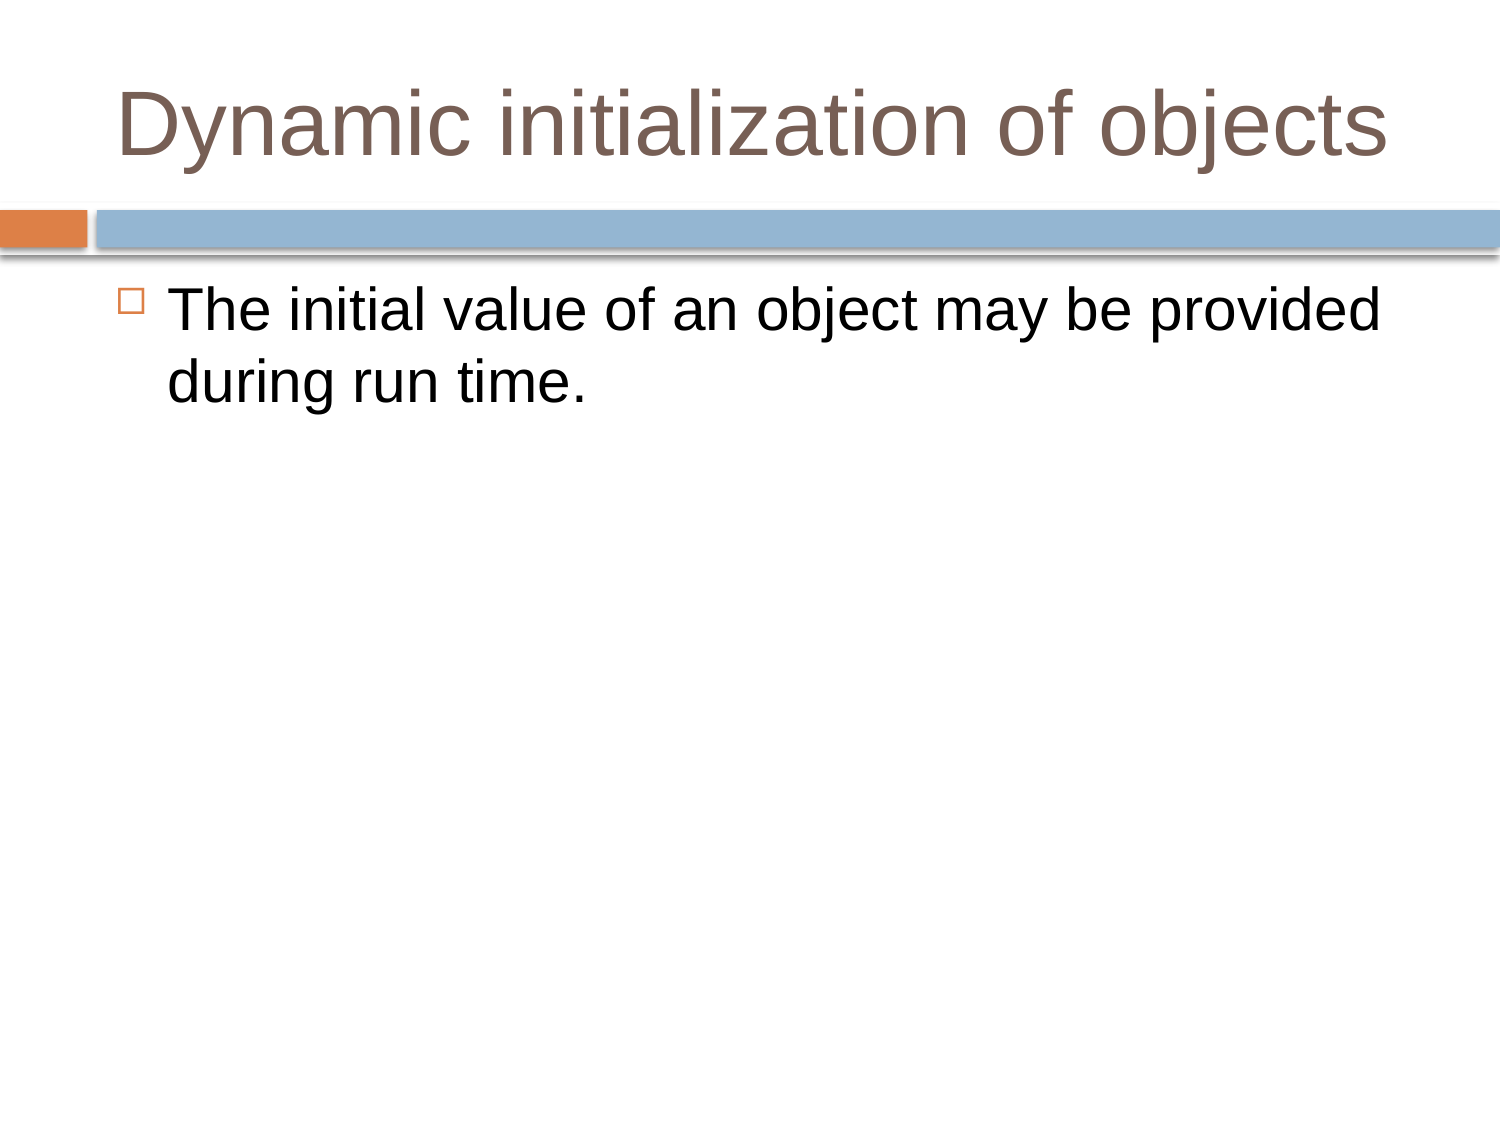

# Dynamic initialization of objects
The initial value of an object may be provided during run time.